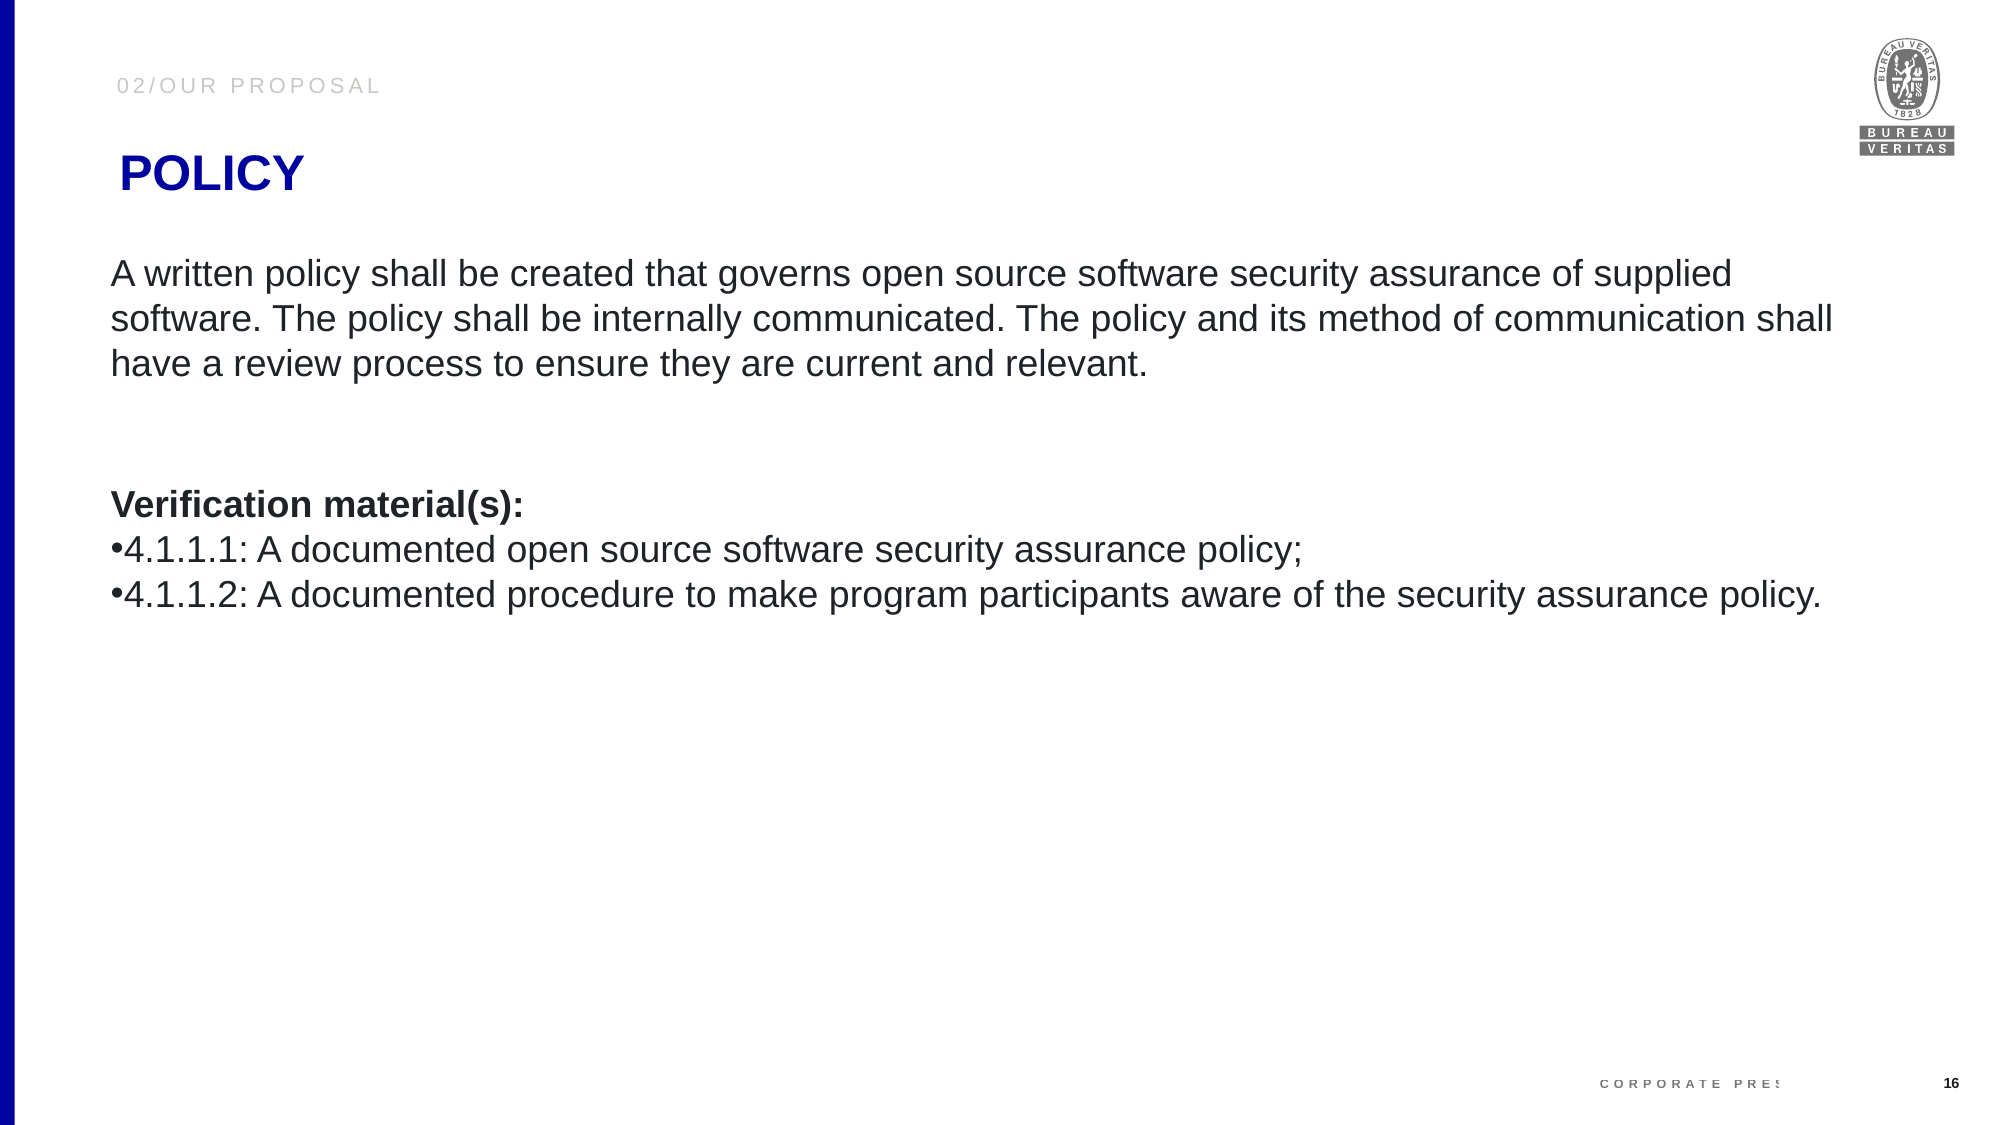

02/OUR PROPOSAL
# POLICY
A written policy shall be created that governs open source software security assurance of supplied software. The policy shall be internally communicated. The policy and its method of communication shall have a review process to ensure they are current and relevant.
Verification material(s):
4.1.1.1: A documented open source software security assurance policy;
4.1.1.2: A documented procedure to make program participants aware of the security assurance policy.
16
Corporate Presentation